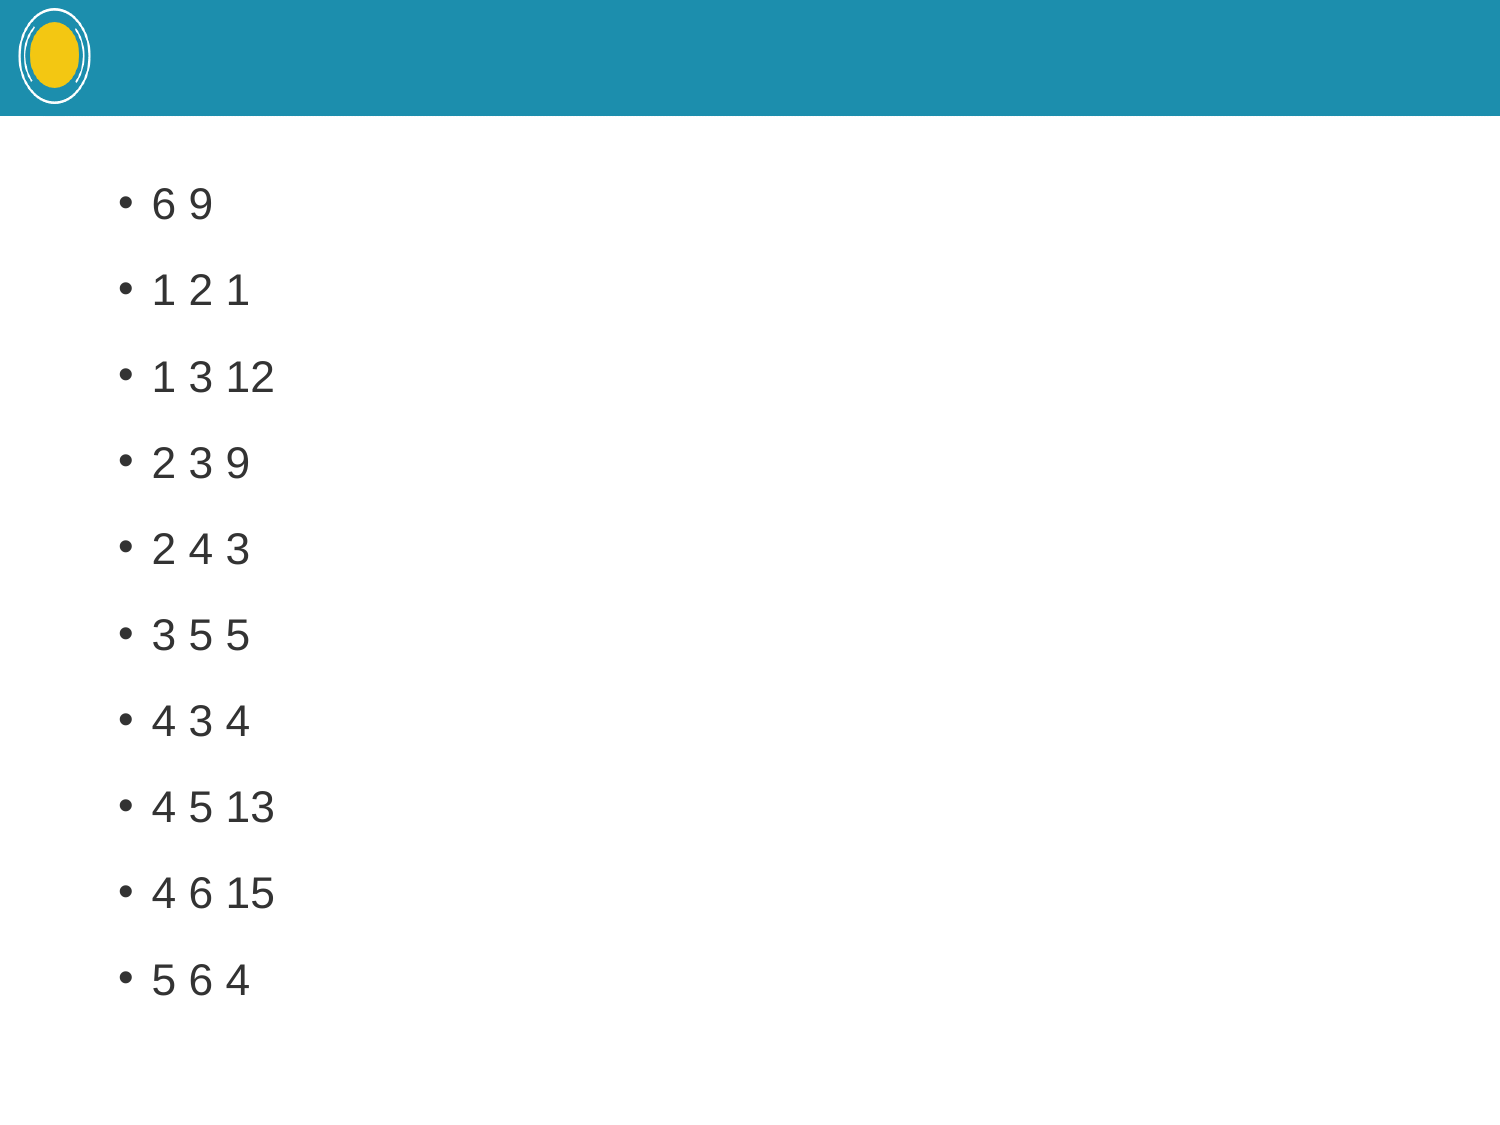

#
6 9
1 2 1
1 3 12
2 3 9
2 4 3
3 5 5
4 3 4
4 5 13
4 6 15
5 6 4